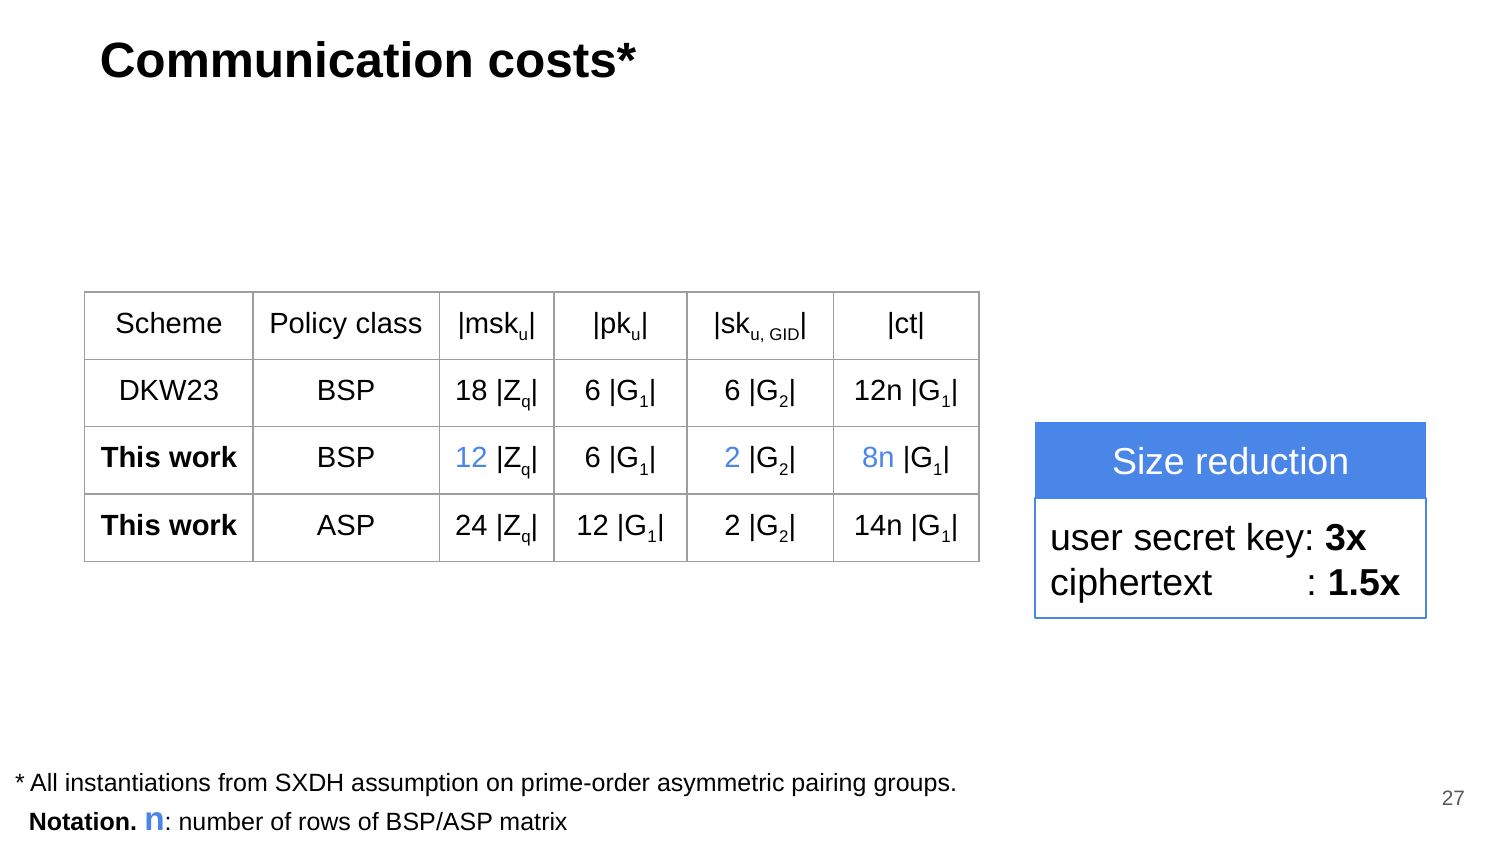

# Communication costs*
| Scheme | Policy class | |msku| | |pku| | |sku, GID| | |ct| |
| --- | --- | --- | --- | --- | --- |
| DKW23 | BSP | 18 |Zq| | 6 |G1| | 6 |G2| | 12n |G1| |
| This work | BSP | 12 |Zq| | 6 |G1| | 2 |G2| | 8n |G1| |
| This work | ASP | 24 |Zq| | 12 |G1| | 2 |G2| | 14n |G1| |
Size reduction
user secret key: 3x
ciphertext         : 1.5x
* All instantiations from SXDH assumption on prime-order asymmetric pairing groups.
  Notation. n: number of rows of BSP/ASP matrix
27